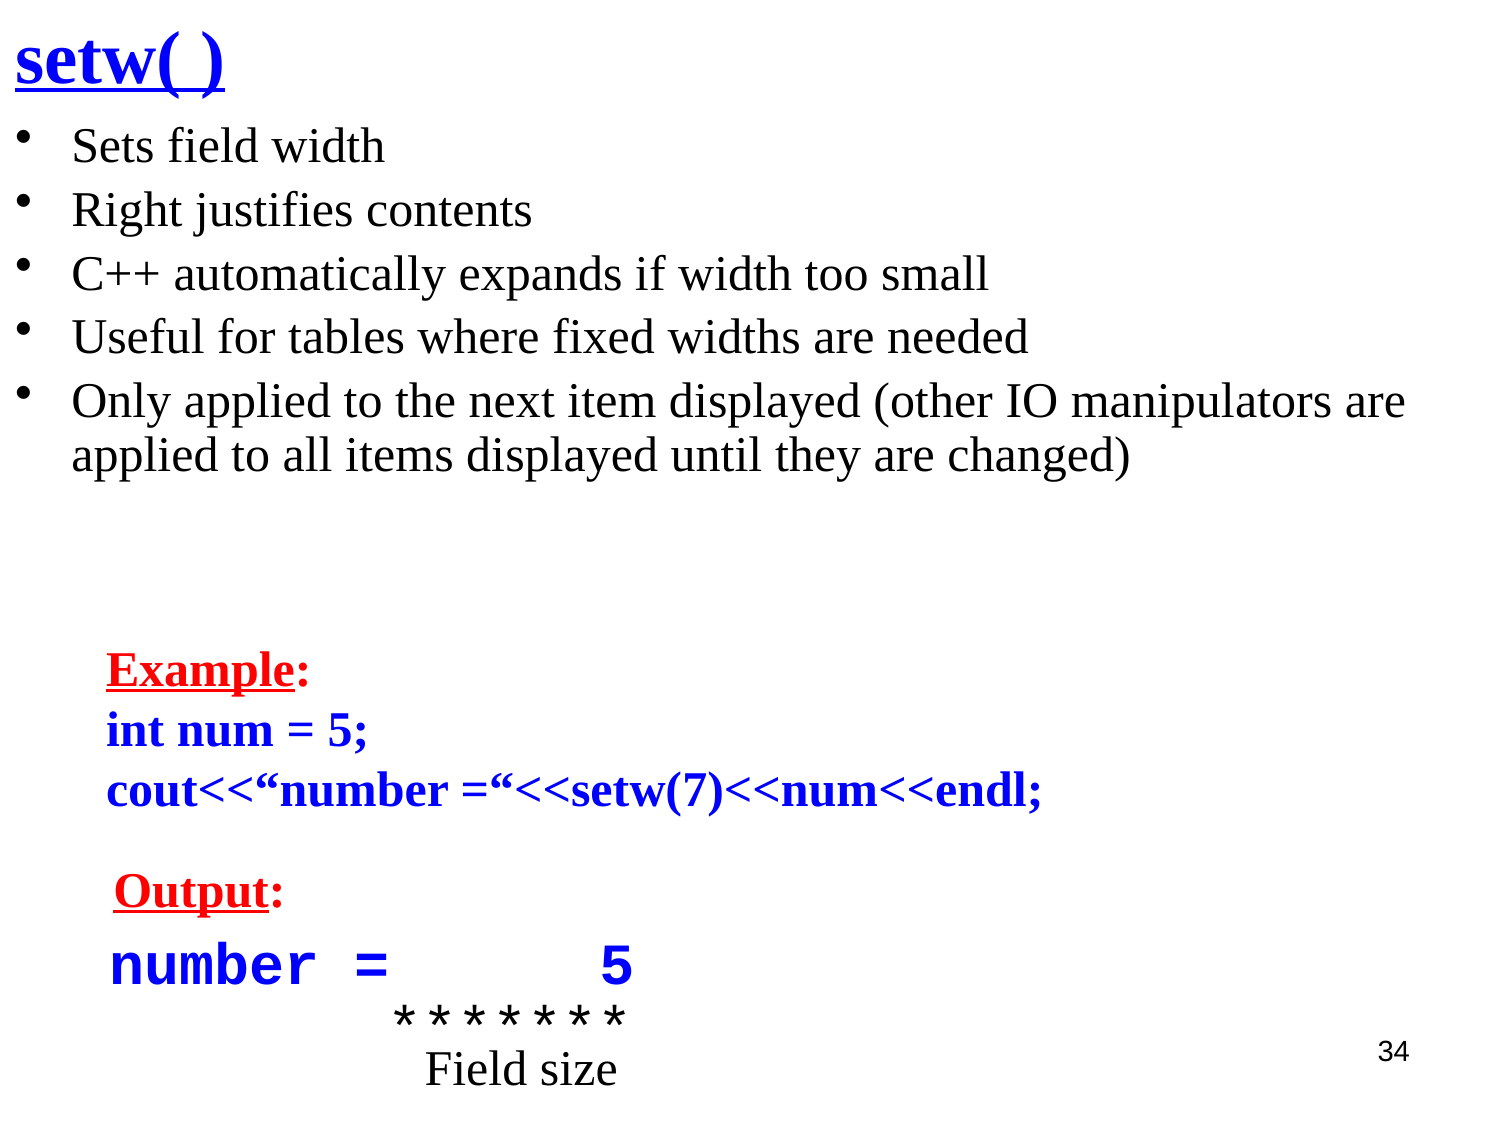

# setw( )
Sets field width
Right justifies contents
C++ automatically expands if width too small
Useful for tables where fixed widths are needed
Only applied to the next item displayed (other IO manipulators are applied to all items displayed until they are changed)
Example:
int num = 5;
cout<<“number =“<<setw(7)<<num<<endl;
Output:
number =      5
*******
 Field size
34